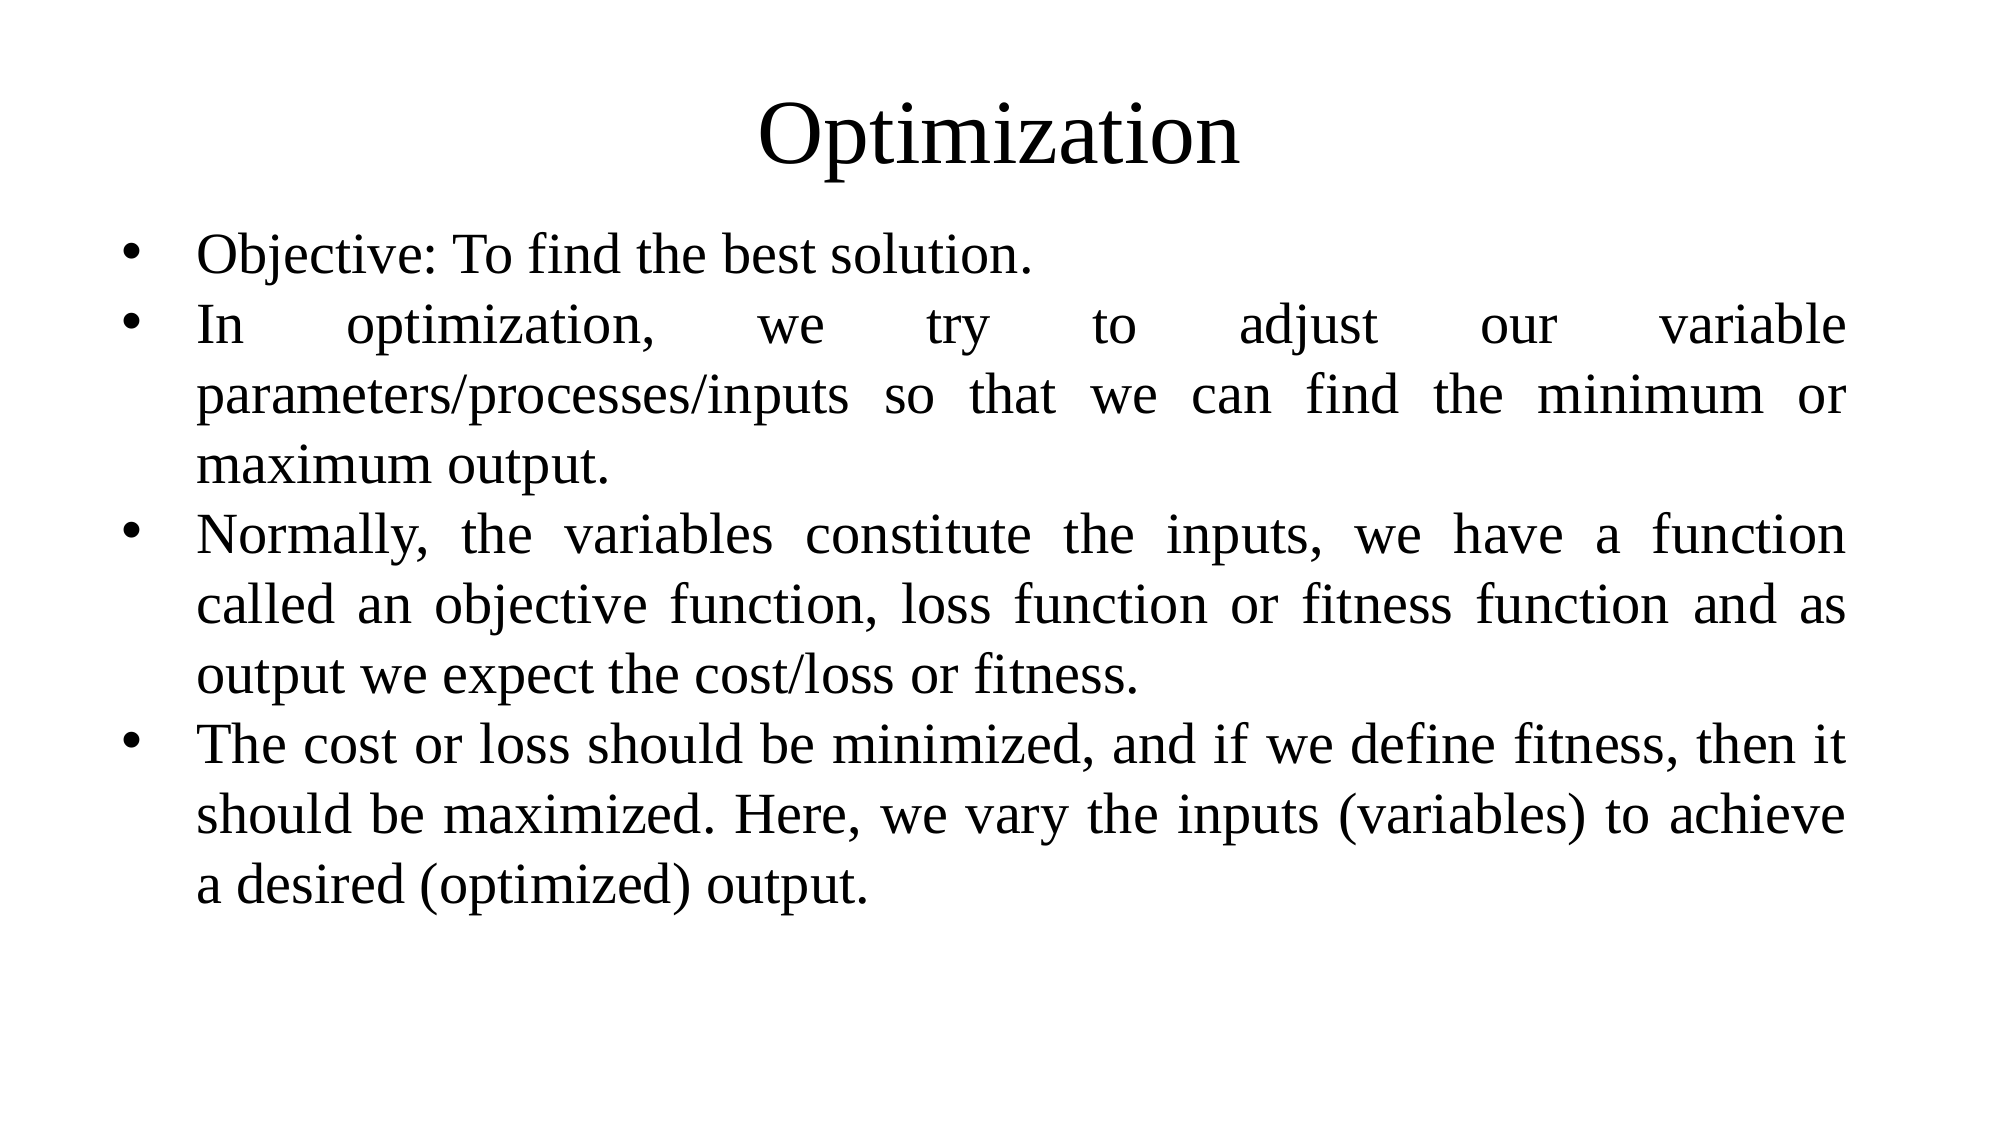

# Optimization
Objective: To find the best solution.
In optimization, we try to adjust our variable parameters/processes/inputs so that we can find the minimum or maximum output.
Normally, the variables constitute the inputs, we have a function called an objective function, loss function or fitness function and as output we expect the cost/loss or fitness.
The cost or loss should be minimized, and if we define fitness, then it should be maximized. Here, we vary the inputs (variables) to achieve a desired (optimized) output.